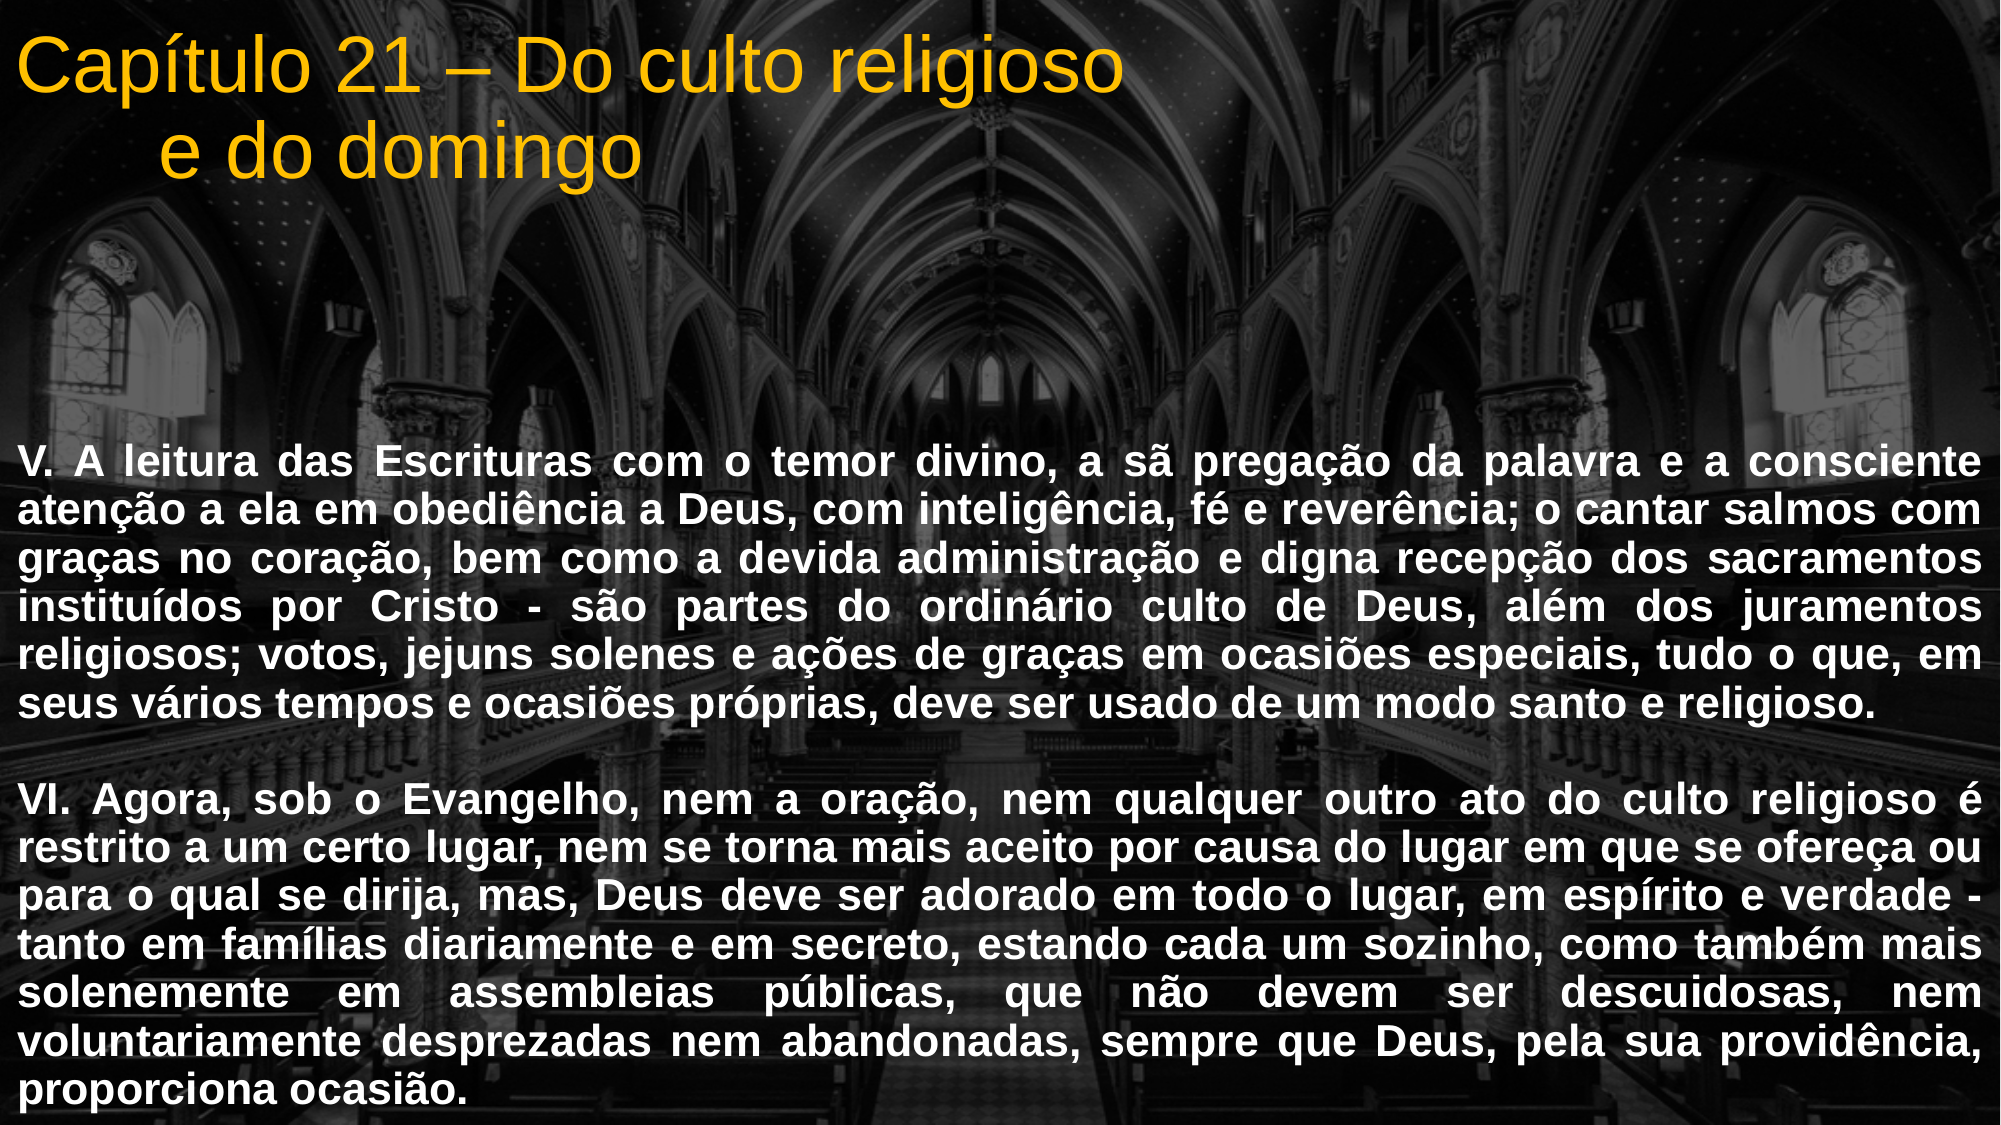

# Capítulo 21 – Do culto religioso e do domingo
V. A leitura das Escrituras com o temor divino, a sã pregação da palavra e a consciente atenção a ela em obediência a Deus, com inteligência, fé e reverência; o cantar salmos com graças no coração, bem como a devida administração e digna recepção dos sacramentos instituídos por Cristo - são partes do ordinário culto de Deus, além dos juramentos religiosos; votos, jejuns solenes e ações de graças em ocasiões especiais, tudo o que, em seus vários tempos e ocasiões próprias, deve ser usado de um modo santo e religioso.

VI. Agora, sob o Evangelho, nem a oração, nem qualquer outro ato do culto religioso é restrito a um certo lugar, nem se torna mais aceito por causa do lugar em que se ofereça ou para o qual se dirija, mas, Deus deve ser adorado em todo o lugar, em espírito e verdade - tanto em famílias diariamente e em secreto, estando cada um sozinho, como também mais solenemente em assembleias públicas, que não devem ser descuidosas, nem voluntariamente desprezadas nem abandonadas, sempre que Deus, pela sua providência, proporciona ocasião.